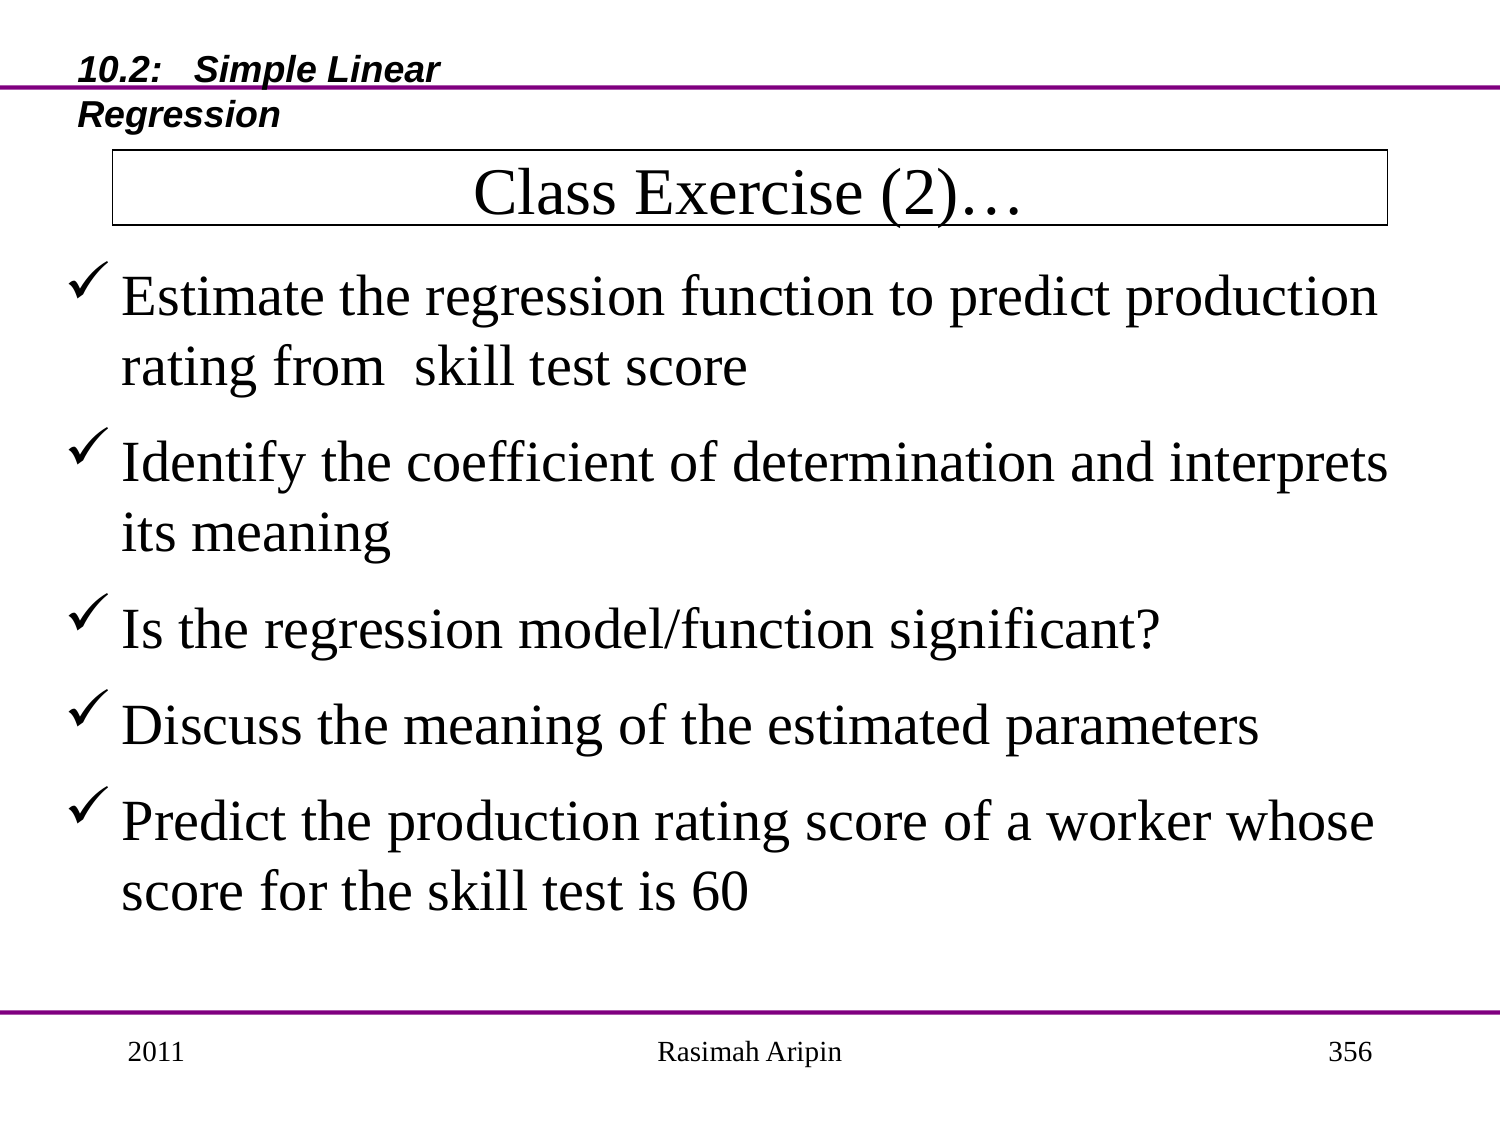

10.2:   Simple Linear Regression
# Class Exercise (2)…
Estimate the regression function to predict production rating from  skill test score
Identify the coefficient of determination and interprets its meaning
Is the regression model/function significant?
Discuss the meaning of the estimated parameters
Predict the production rating score of a worker whose score for the skill test is 60
2011
Rasimah Aripin
356